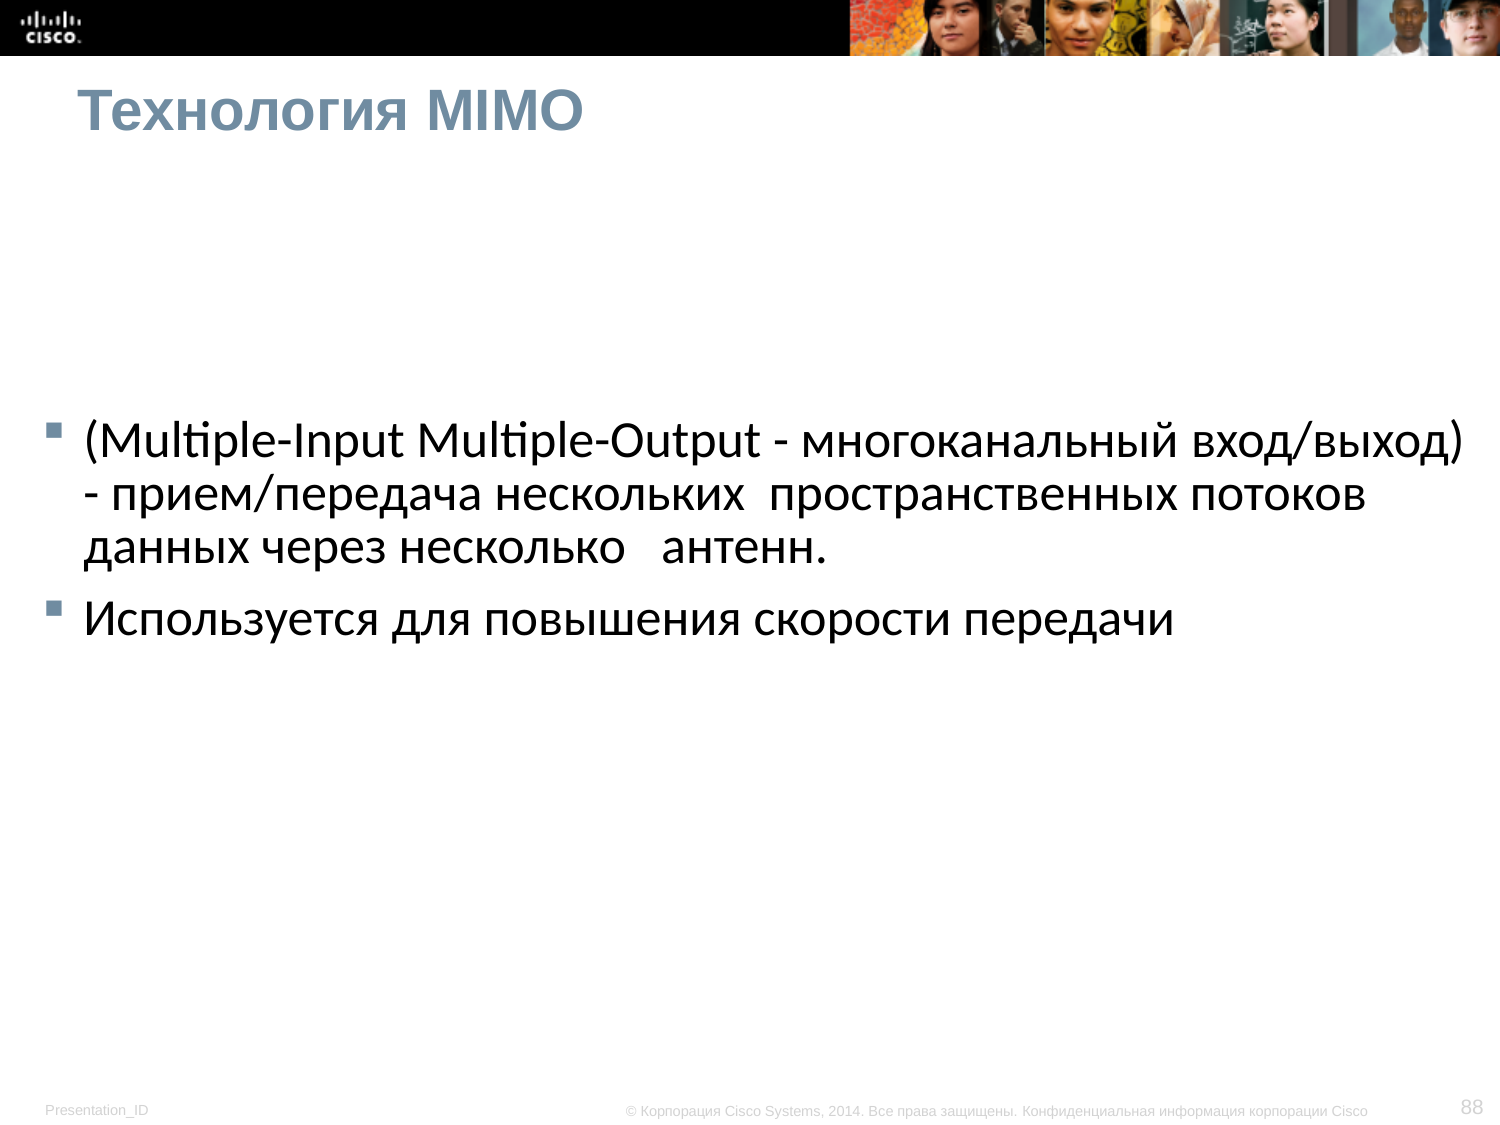

# Технология МIMO

(Multiple-Input Multiple-Output - многоканальный вход/выход) - прием/передача нескольких  пространственных потоков данных через несколько   антенн.
Используется для повышения скорости передачи